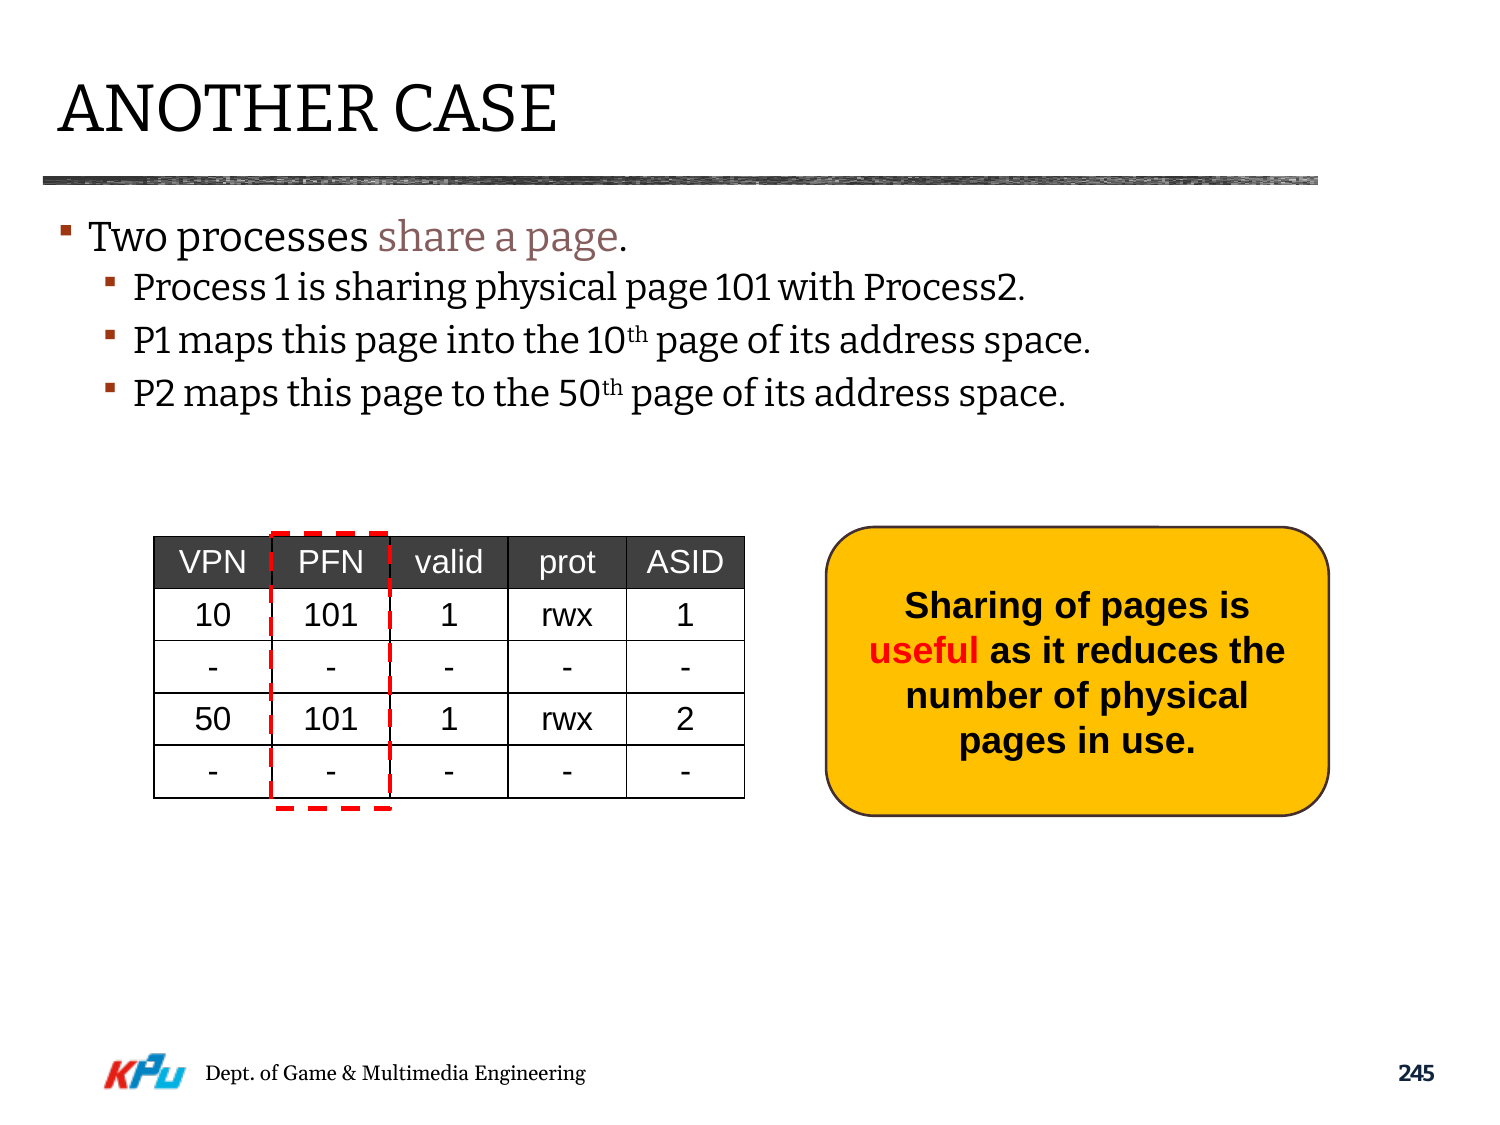

# Another Case
Two processes share a page.
Process 1 is sharing physical page 101 with Process2.
P1 maps this page into the 10th page of its address space.
P2 maps this page to the 50th page of its address space.
Sharing of pages is useful as it reduces the number of physical pages in use.

| VPN | PFN | valid | prot | ASID |
| --- | --- | --- | --- | --- |
| 10 | 101 | 1 | rwx | 1 |
| - | - | - | - | - |
| 50 | 101 | 1 | rwx | 2 |
| - | - | - | - | - |
Dept. of Game & Multimedia Engineering
245